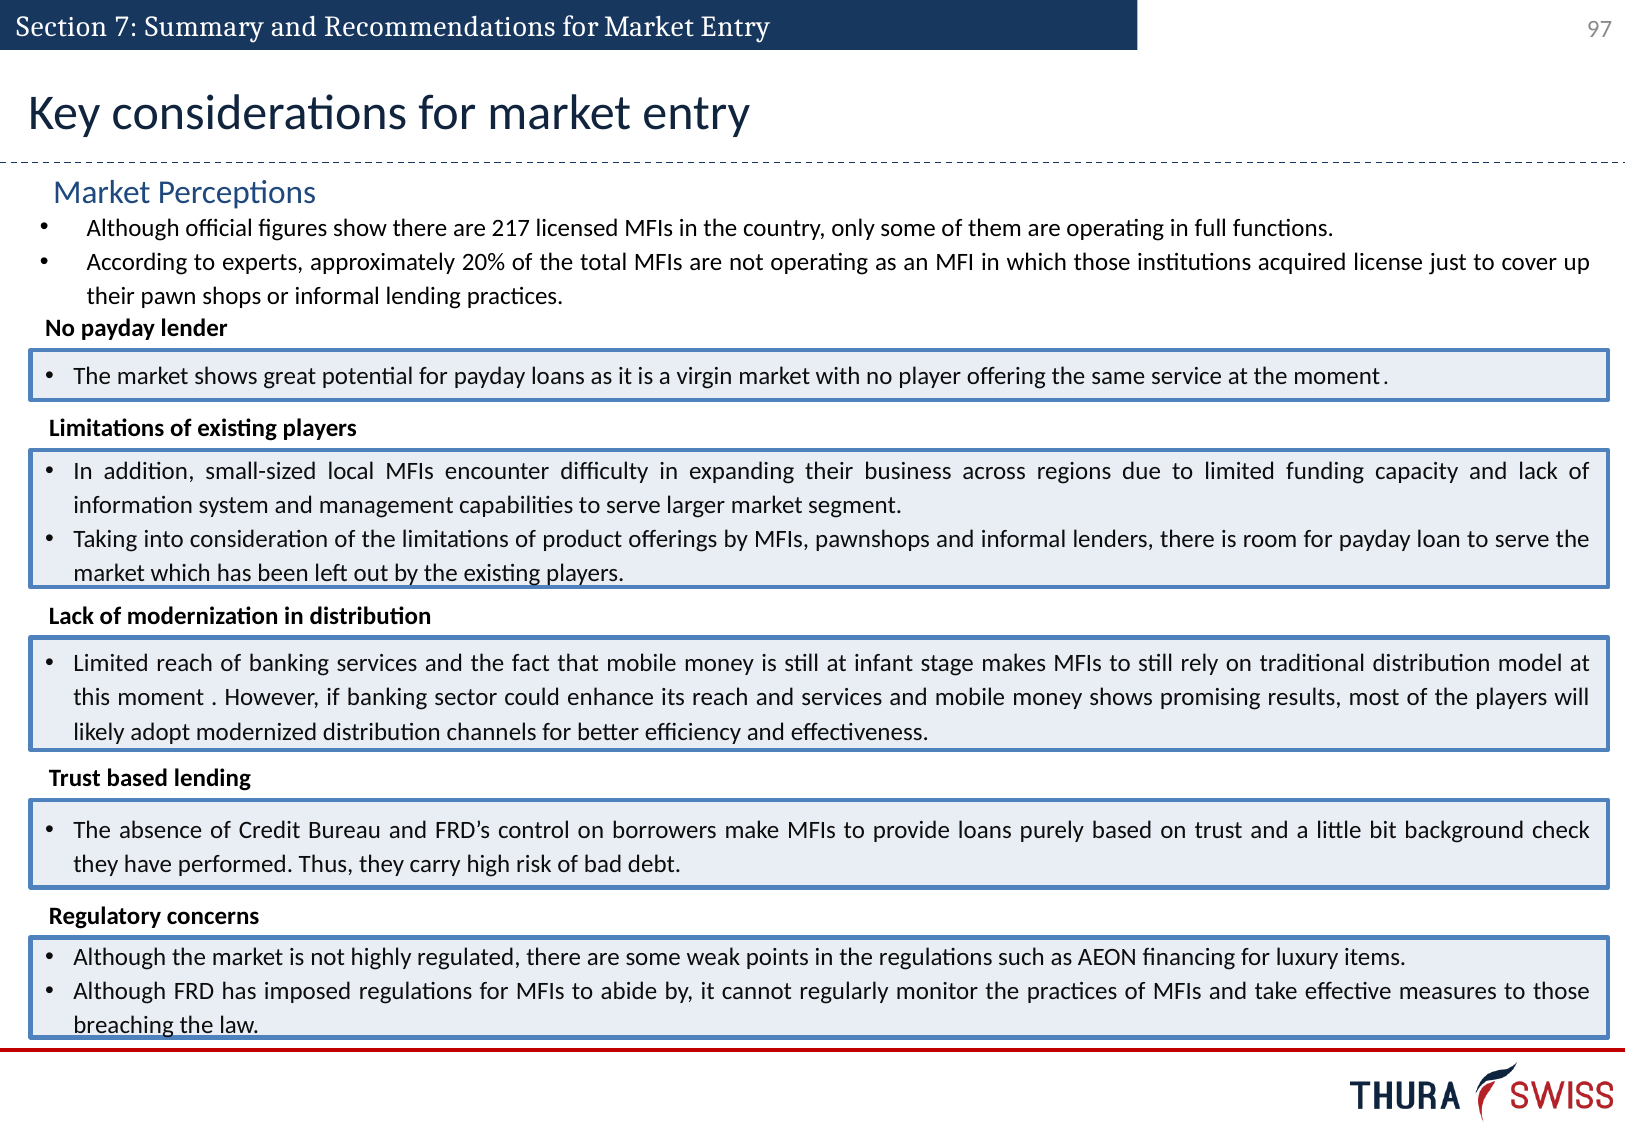

Section 7: Summary and Recommendations for Market Entry
Key considerations for market entry
Market Perceptions
Although official figures show there are 217 licensed MFIs in the country, only some of them are operating in full functions.
According to experts, approximately 20% of the total MFIs are not operating as an MFI in which those institutions acquired license just to cover up their pawn shops or informal lending practices.

No payday lender
The market shows great potential for payday loans as it is a virgin market with no player offering the same service at the moment.
Limitations of existing players
In addition, small-sized local MFIs encounter difficulty in expanding their business across regions due to limited funding capacity and lack of information system and management capabilities to serve larger market segment.
Taking into consideration of the limitations of product offerings by MFIs, pawnshops and informal lenders, there is room for payday loan to serve the market which has been left out by the existing players.
Lack of modernization in distribution
Limited reach of banking services and the fact that mobile money is still at infant stage makes MFIs to still rely on traditional distribution model at this moment . However, if banking sector could enhance its reach and services and mobile money shows promising results, most of the players will likely adopt modernized distribution channels for better efficiency and effectiveness.
Trust based lending
The absence of Credit Bureau and FRD’s control on borrowers make MFIs to provide loans purely based on trust and a little bit background check they have performed. Thus, they carry high risk of bad debt.
Regulatory concerns
Although the market is not highly regulated, there are some weak points in the regulations such as AEON financing for luxury items.
Although FRD has imposed regulations for MFIs to abide by, it cannot regularly monitor the practices of MFIs and take effective measures to those breaching the law.